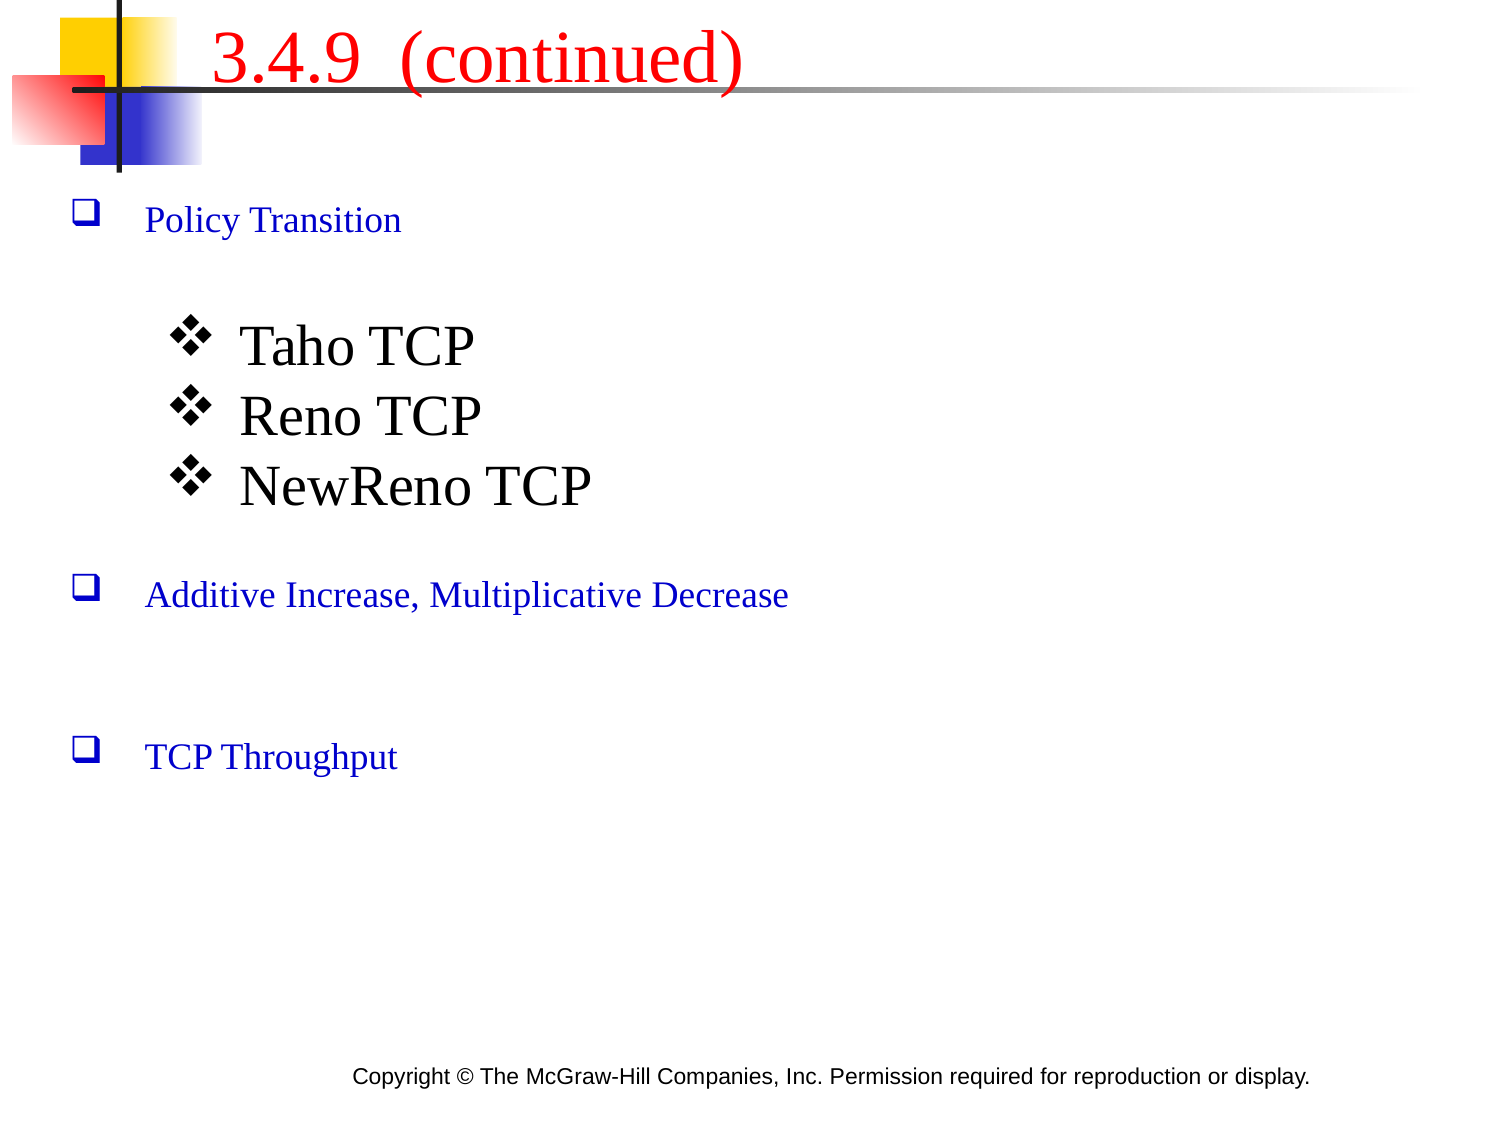

3.4.9  (continued)

Policy Transition
Taho TCP
Reno TCP
NewReno TCP
Additive Increase, Multiplicative Decrease
TCP Throughput